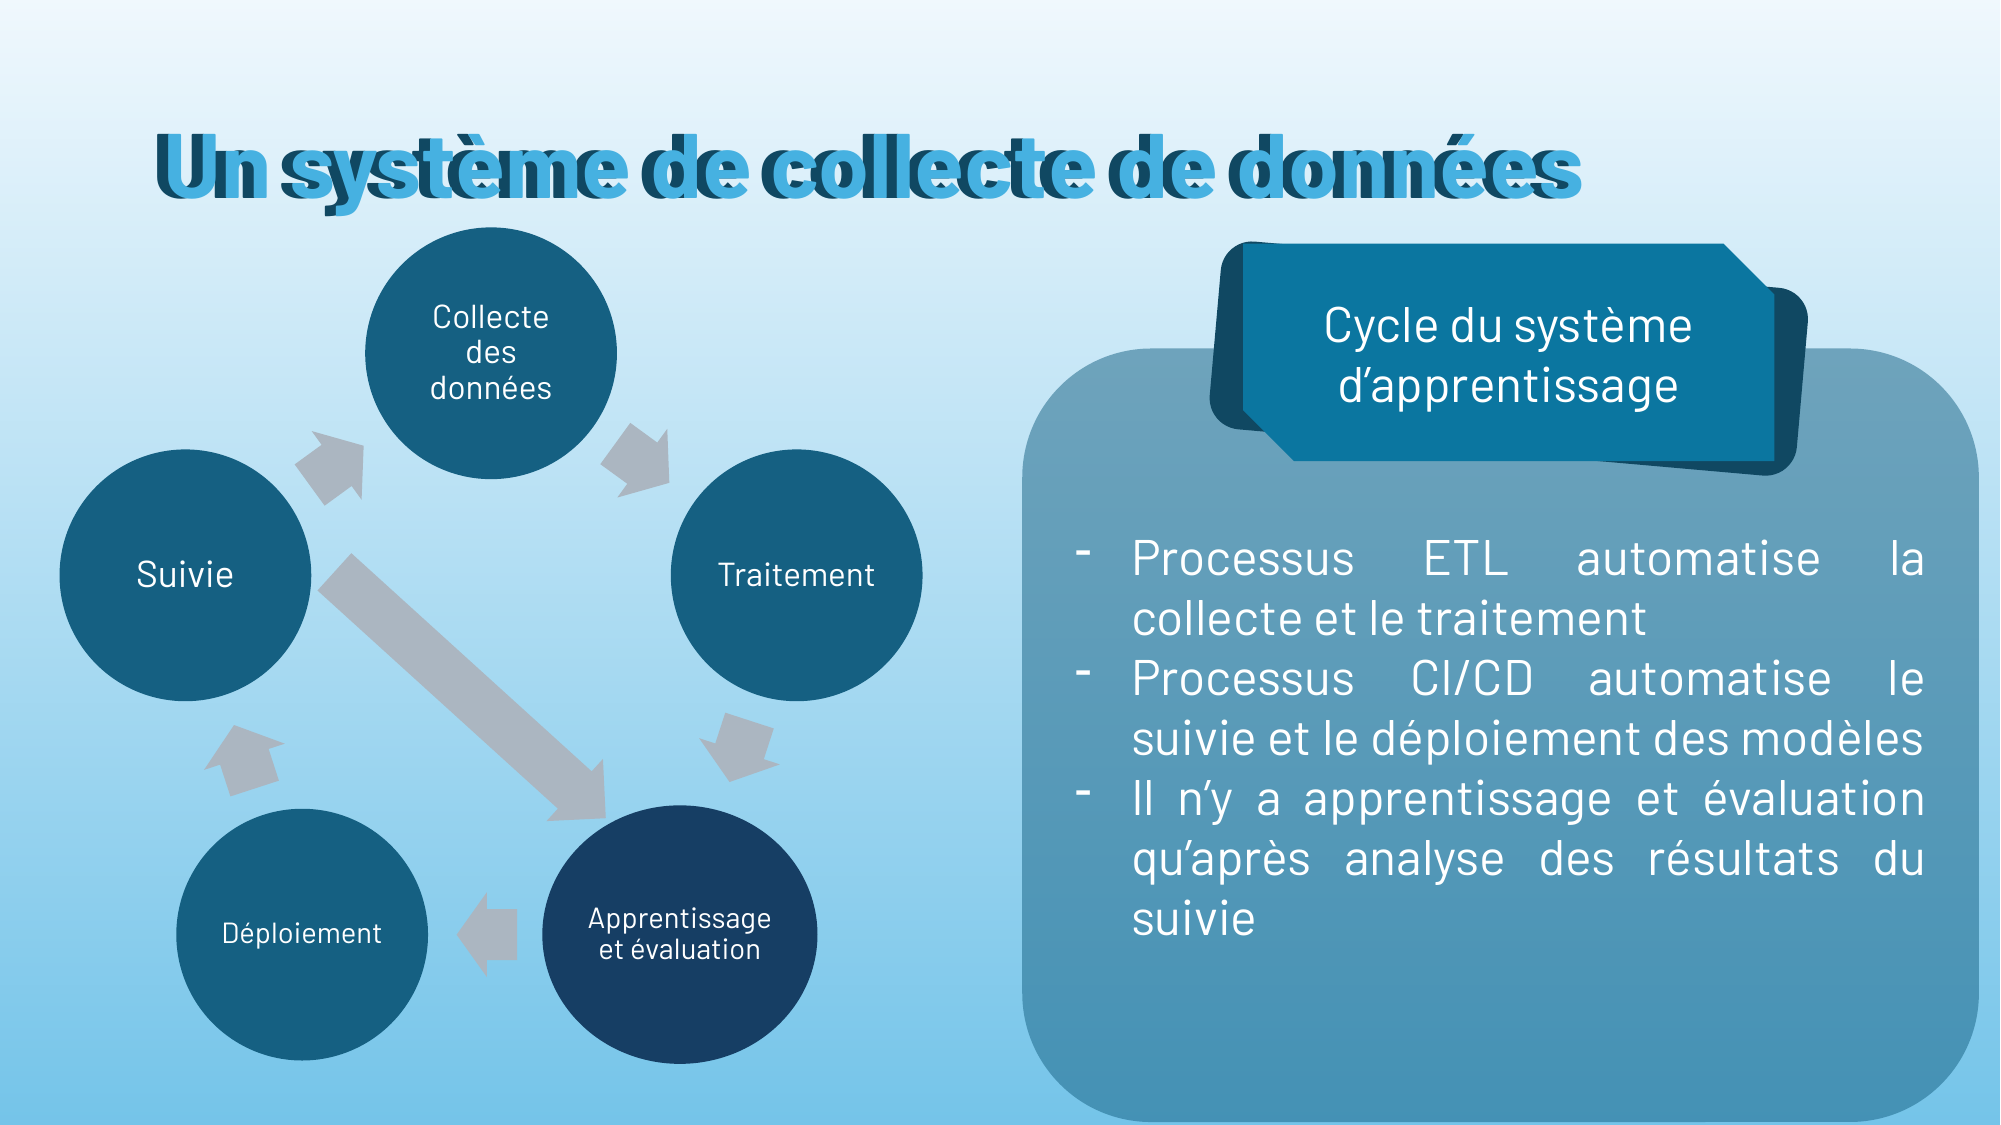

# Un système de collecte de données
Un système de collecte de données

Collecte des données

Traitement

Apprentissage et évaluation

Déploiement

Suivie

Cycle du système d’apprentissage

Processus ETL automatise la collecte et le traitement
Processus CI/CD automatise le suivie et le déploiement des modèles
Il n’y a apprentissage et évaluation qu’après analyse des résultats du suivie